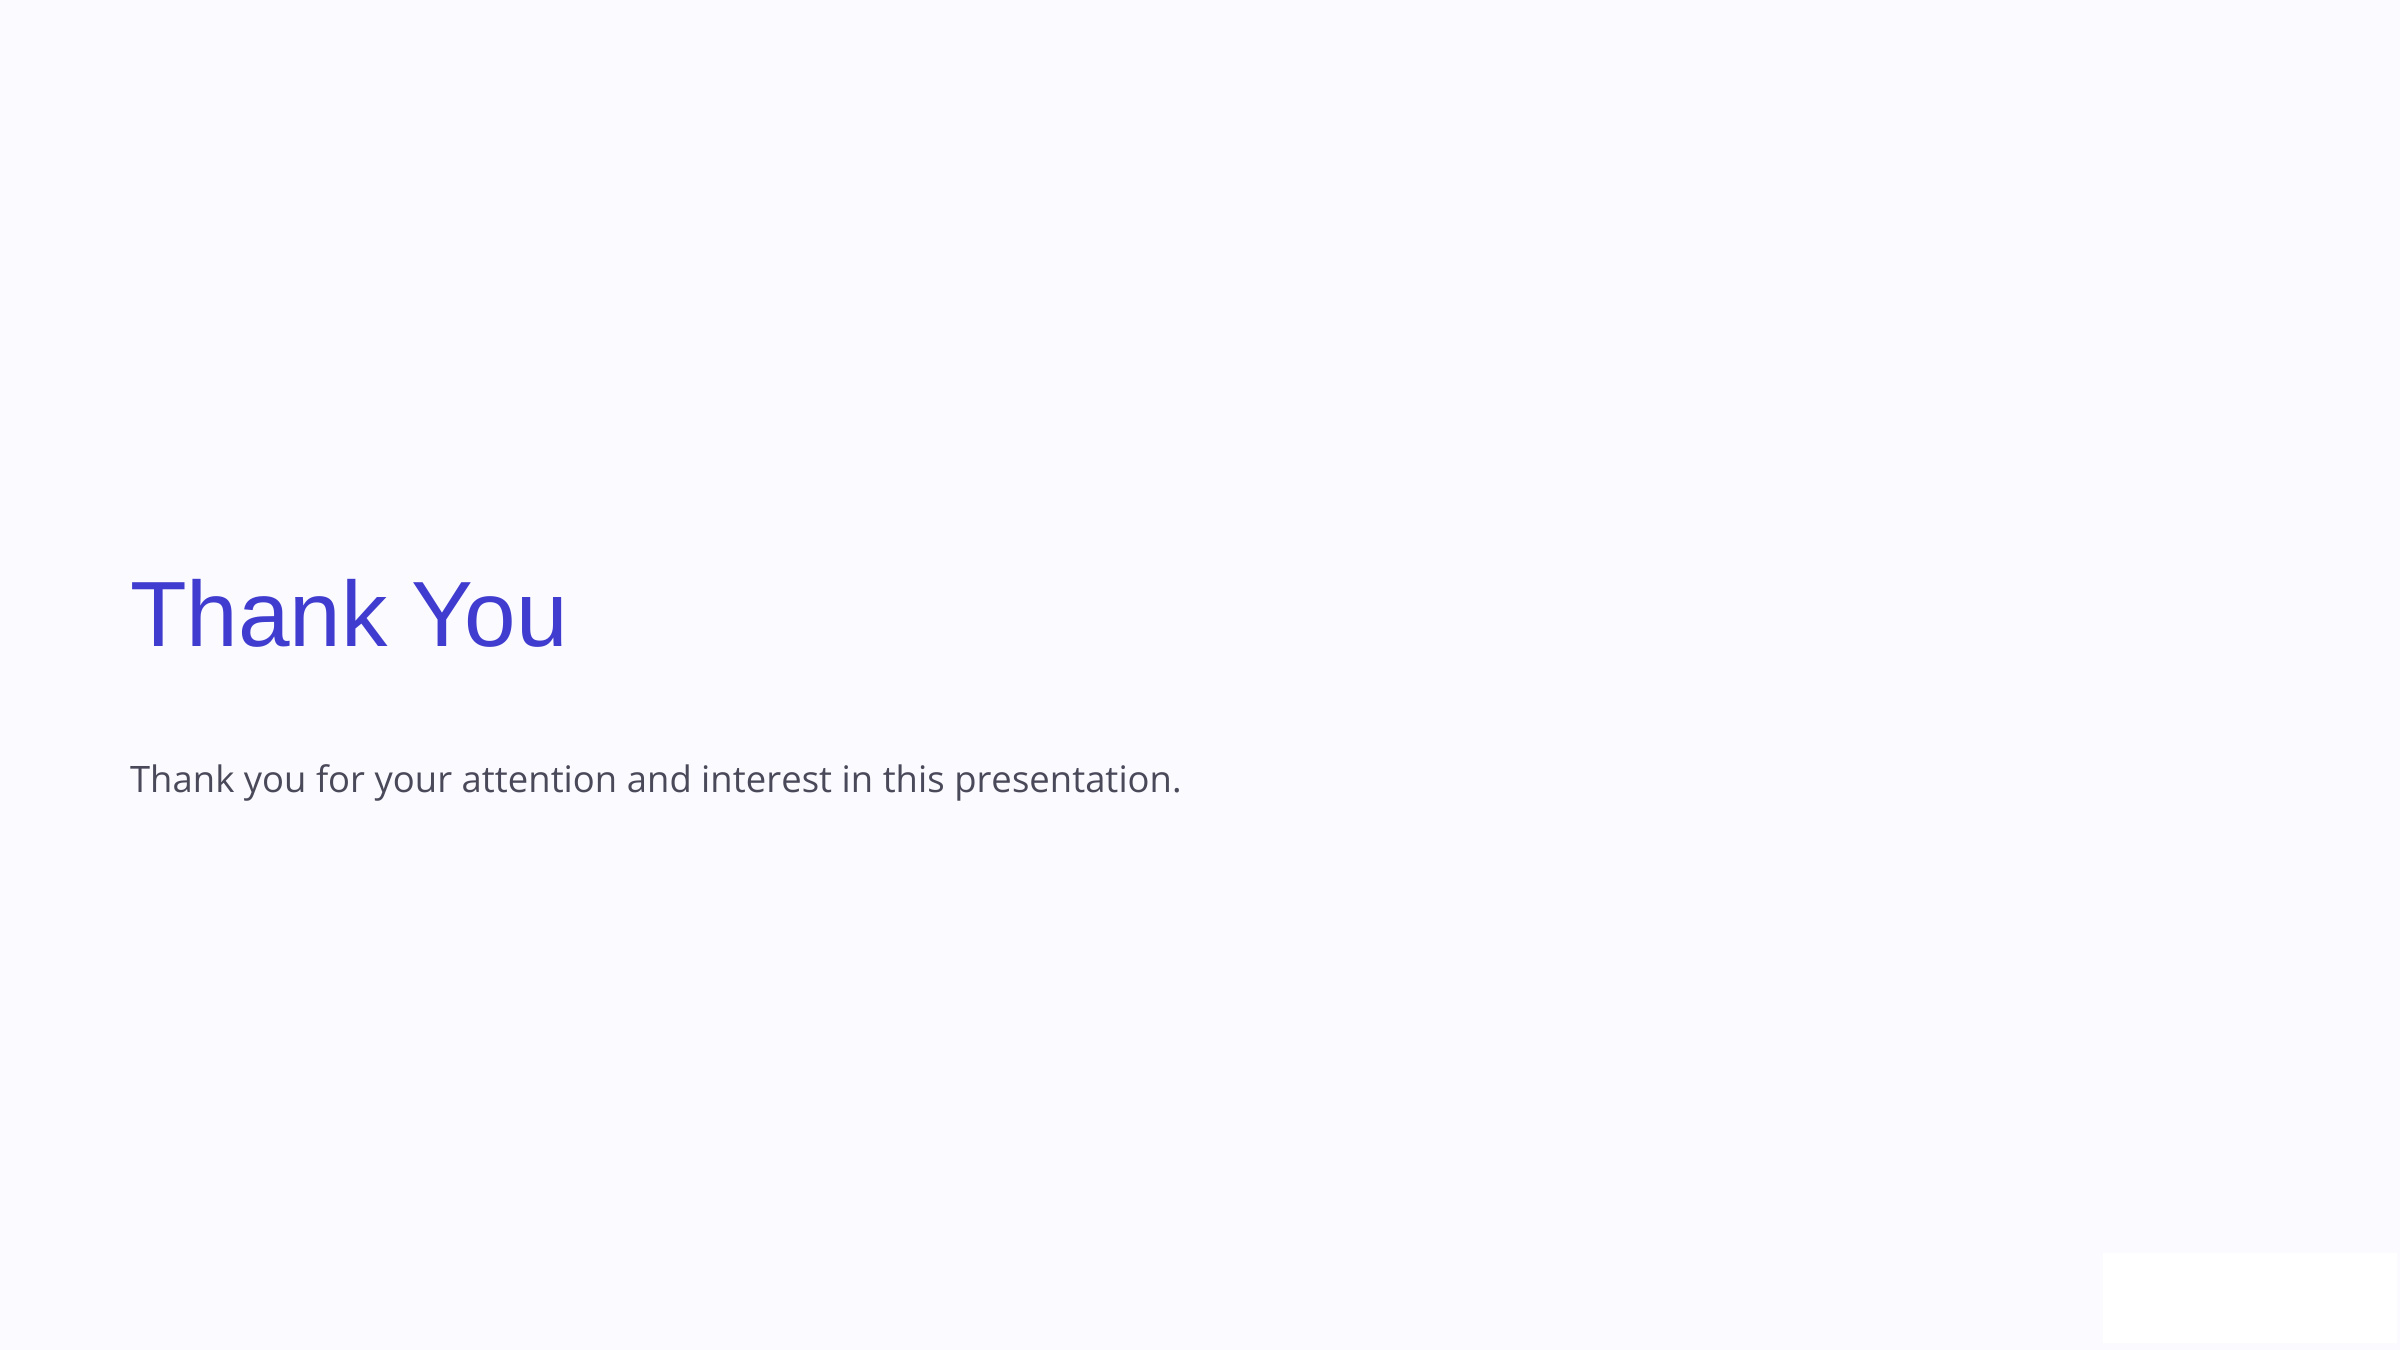

Thank You
Thank you for your attention and interest in this presentation.